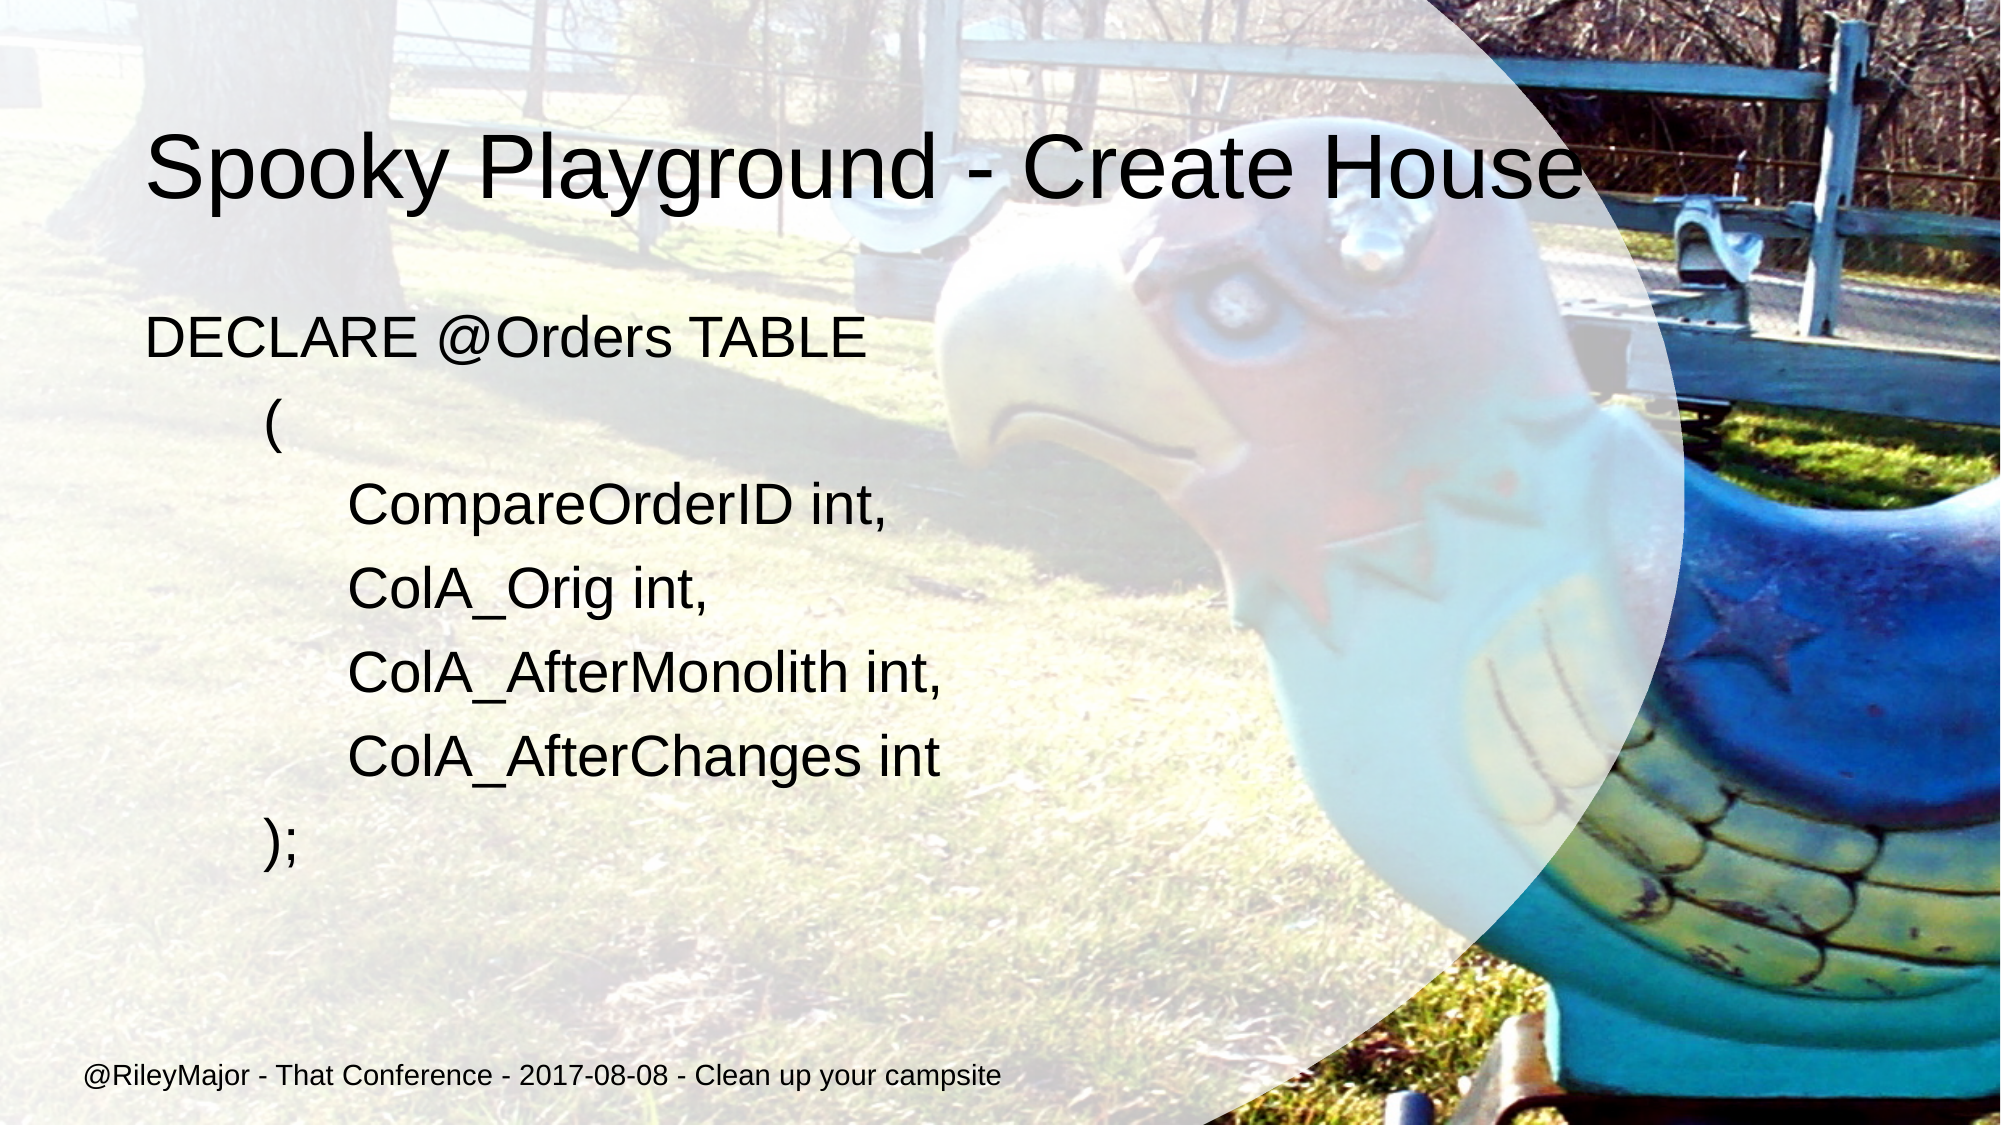

# Spooky Playground - Create House
DECLARE @Orders TABLE
(
CompareOrderID int,
ColA_Orig int,
ColA_AfterMonolith int,
ColA_AfterChanges int
);
16